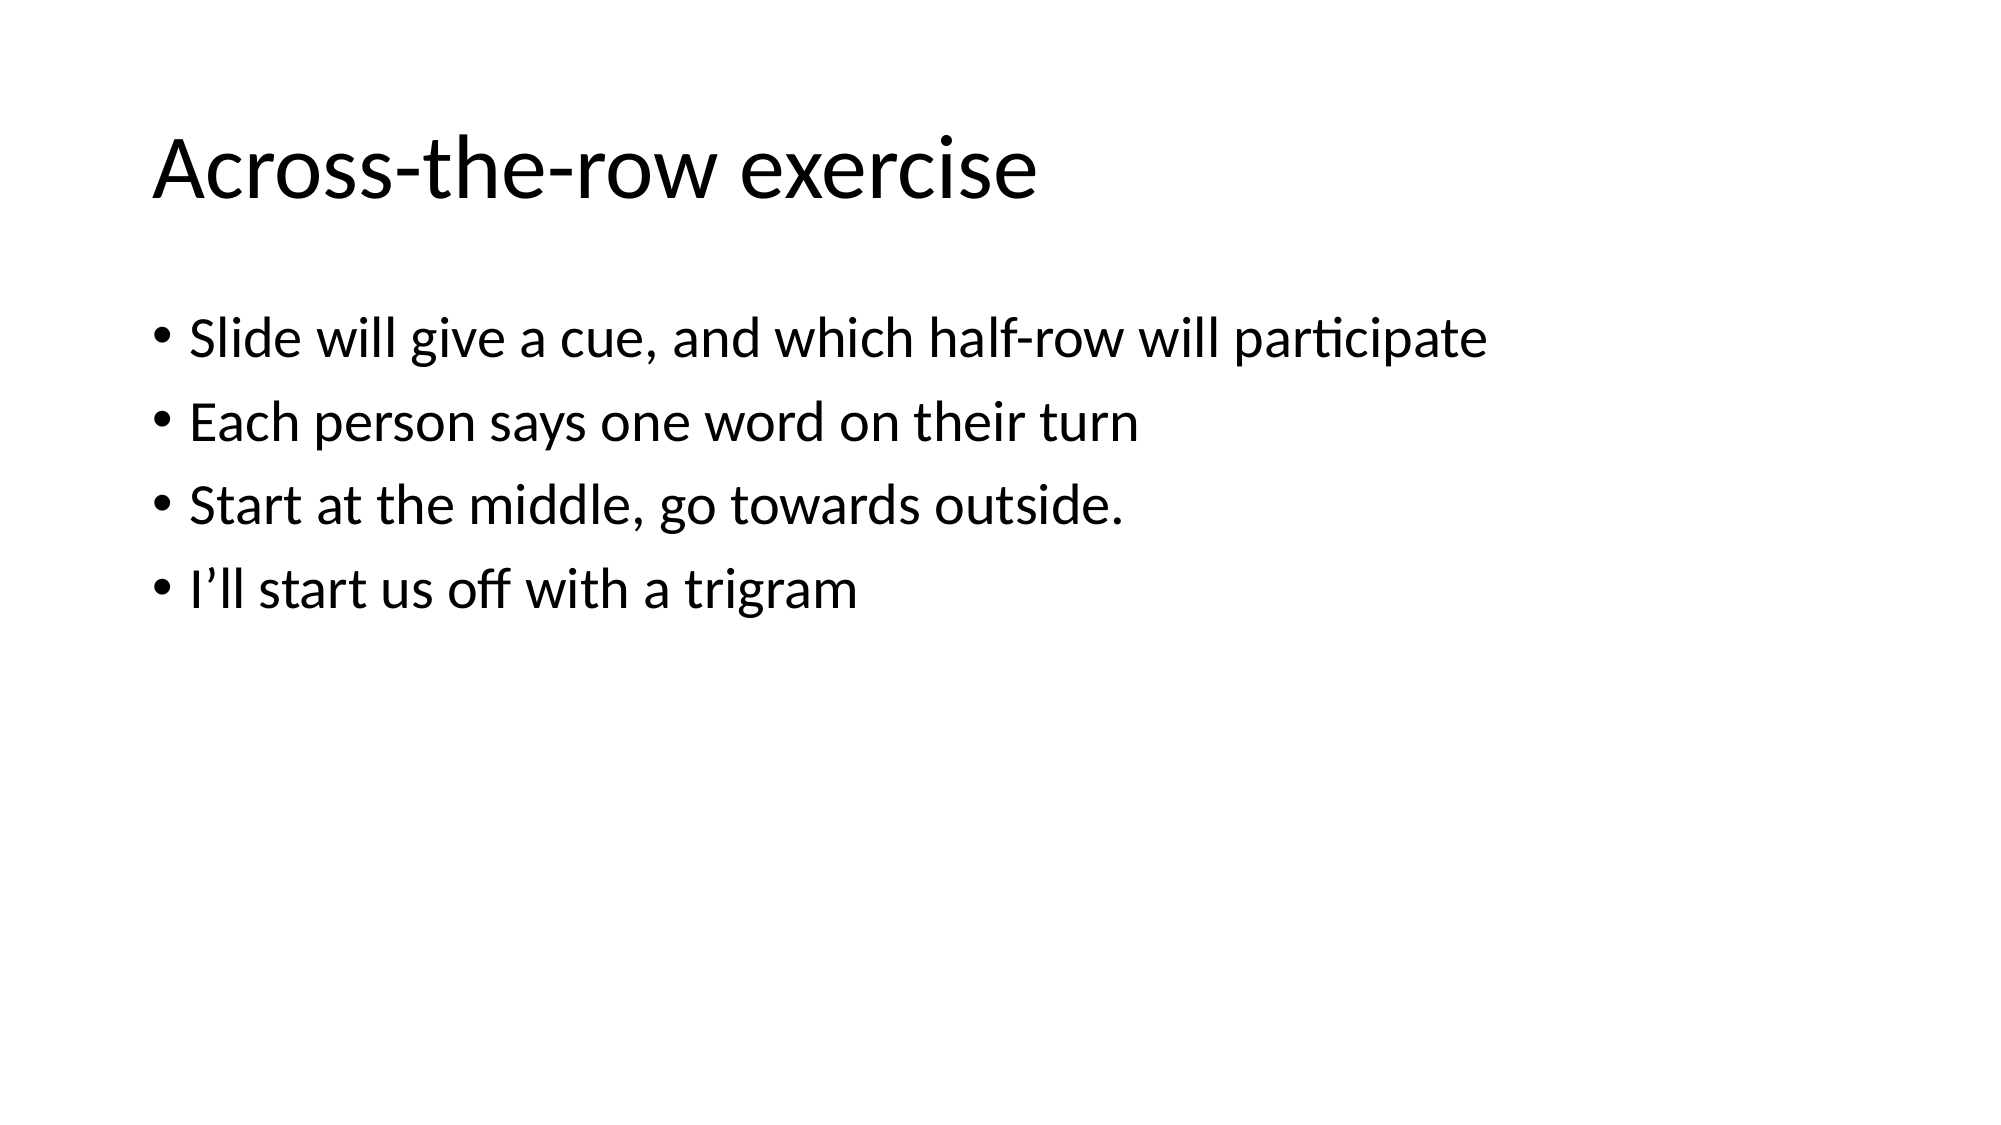

# Across-the-row exercise
Slide will give a cue, and which half-row will participate
Each person says one word on their turn
Start at the middle, go towards outside.
I’ll start us off with a trigram